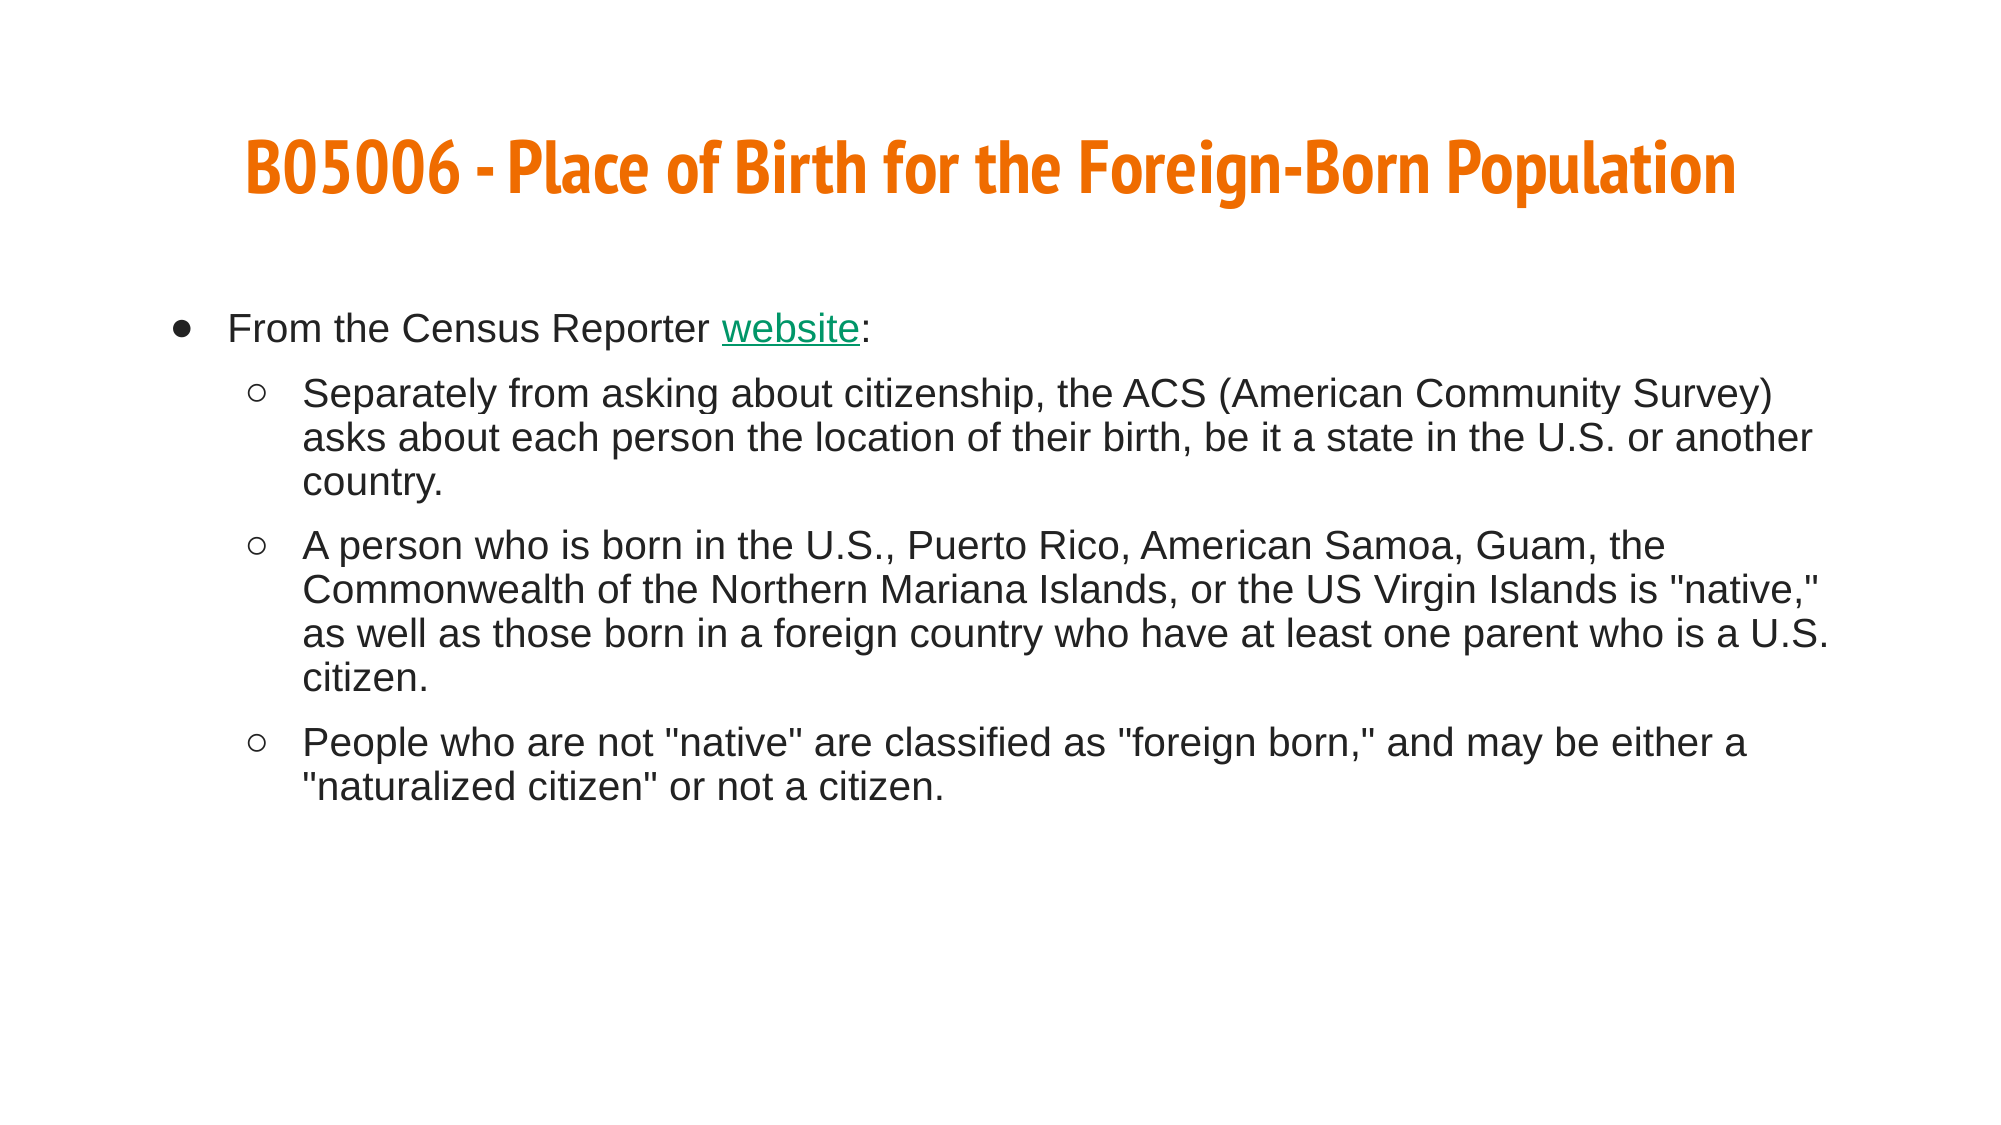

# B05006 - Place of Birth for the Foreign-Born Population
From the Census Reporter website:
Separately from asking about citizenship, the ACS (American Community Survey) asks about each person the location of their birth, be it a state in the U.S. or another country.
A person who is born in the U.S., Puerto Rico, American Samoa, Guam, the Commonwealth of the Northern Mariana Islands, or the US Virgin Islands is "native," as well as those born in a foreign country who have at least one parent who is a U.S. citizen.
People who are not "native" are classified as "foreign born," and may be either a "naturalized citizen" or not a citizen.